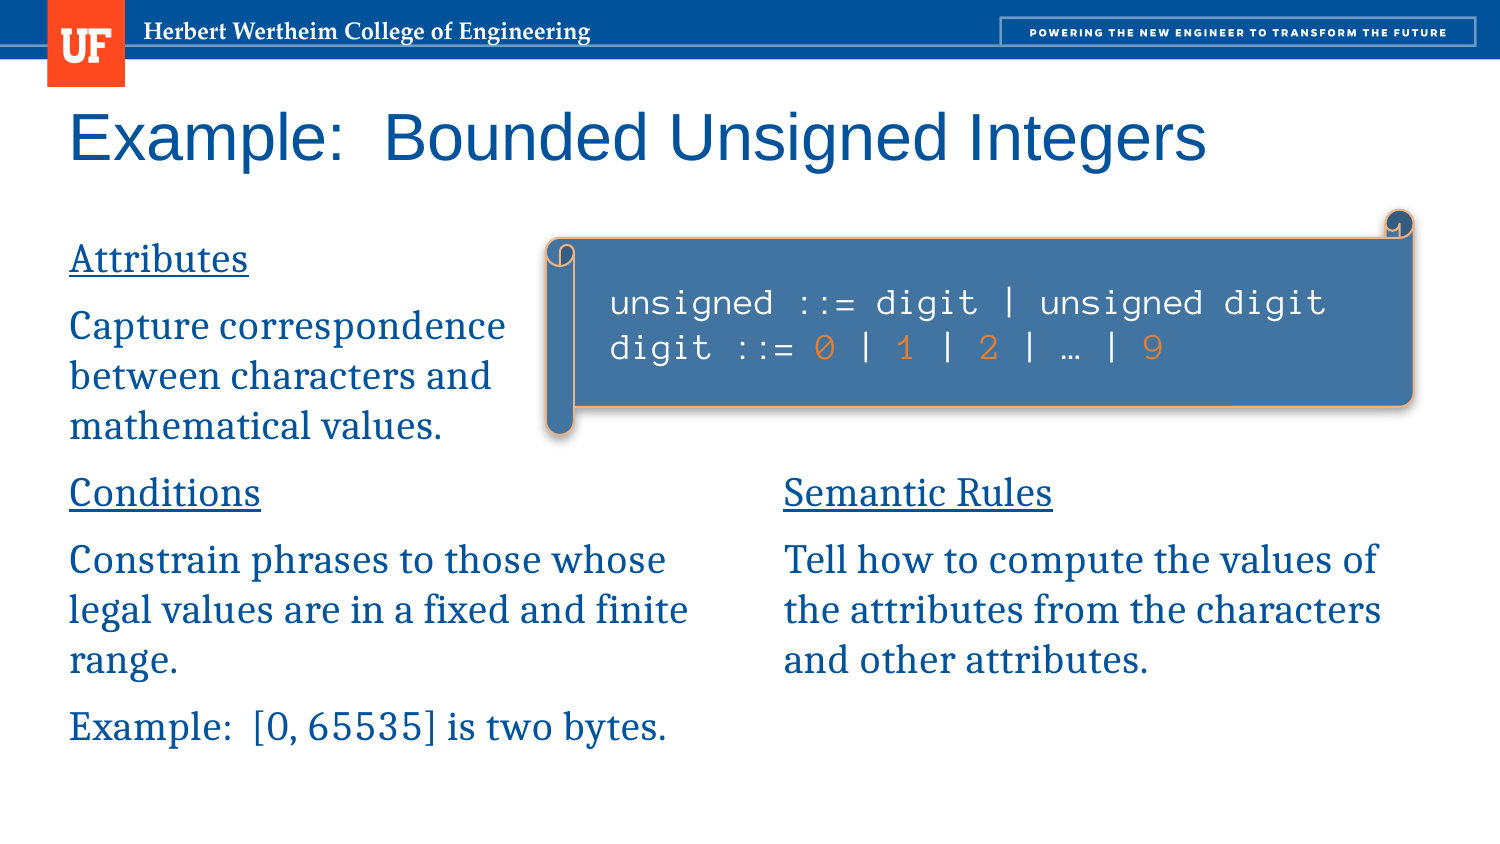

# Example:  Bounded Unsigned Integers
unsigned ::= digit | unsigned digit
digit ::= 0 | 1 | 2 | … | 9
Attributes
Capture correspondence between characters and mathematical values.
Conditions
Constrain phrases to those whose legal values are in a fixed and finite range.
Example:  [0, 65535] is two bytes.
Semantic Rules
Tell how to compute the values of the attributes from the characters and other attributes.